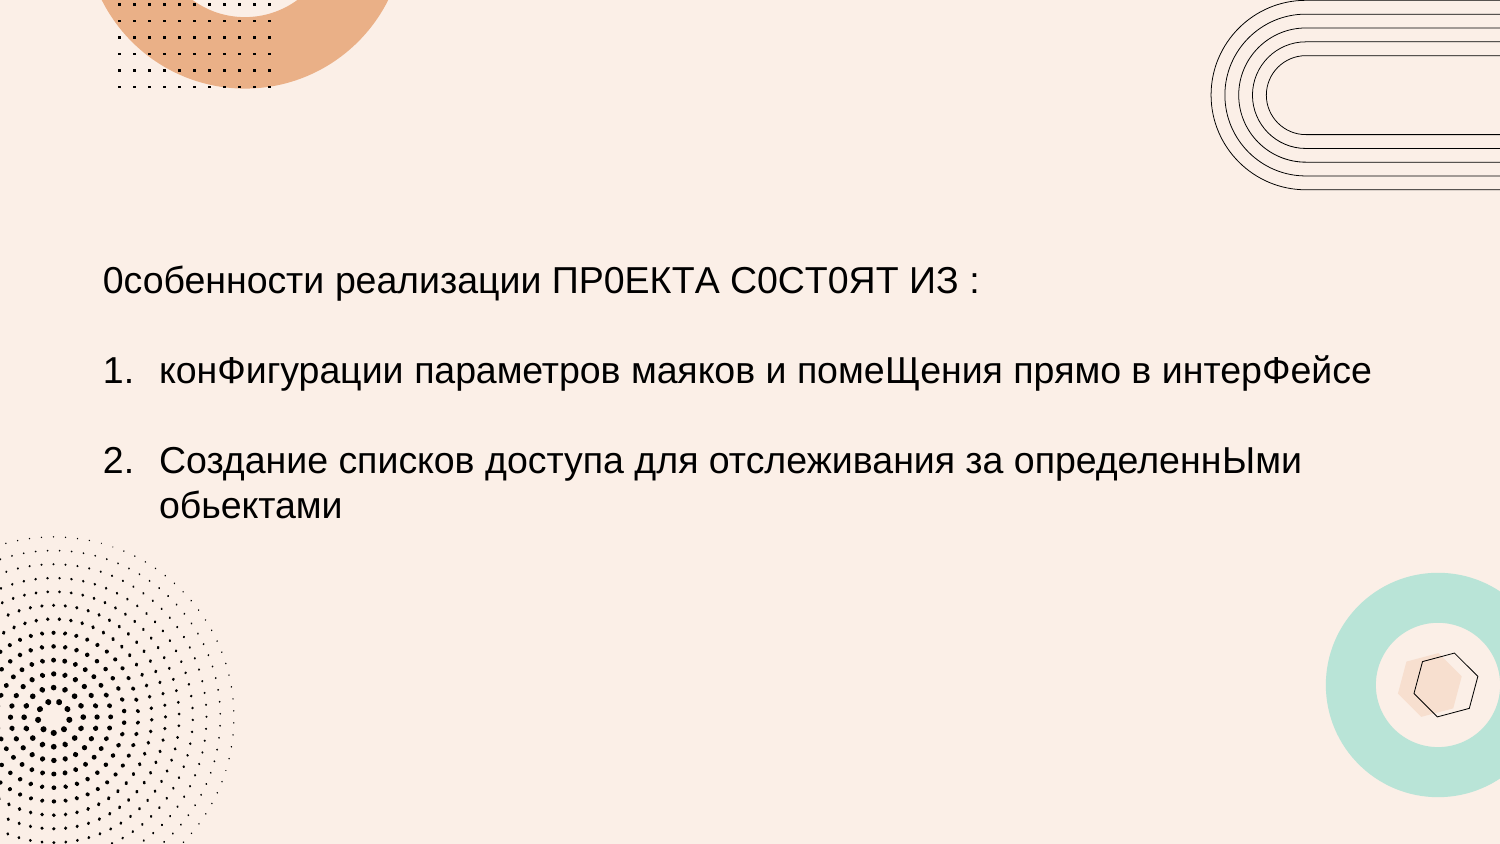

0собенности реализации ПР0ЕКTА С0СT0ЯT ИЗ :

конФигурации параметров маяков и помеЩения прямо в интерФейсе

Создание списков доступа для отслеживания за определеннЫми обьектами